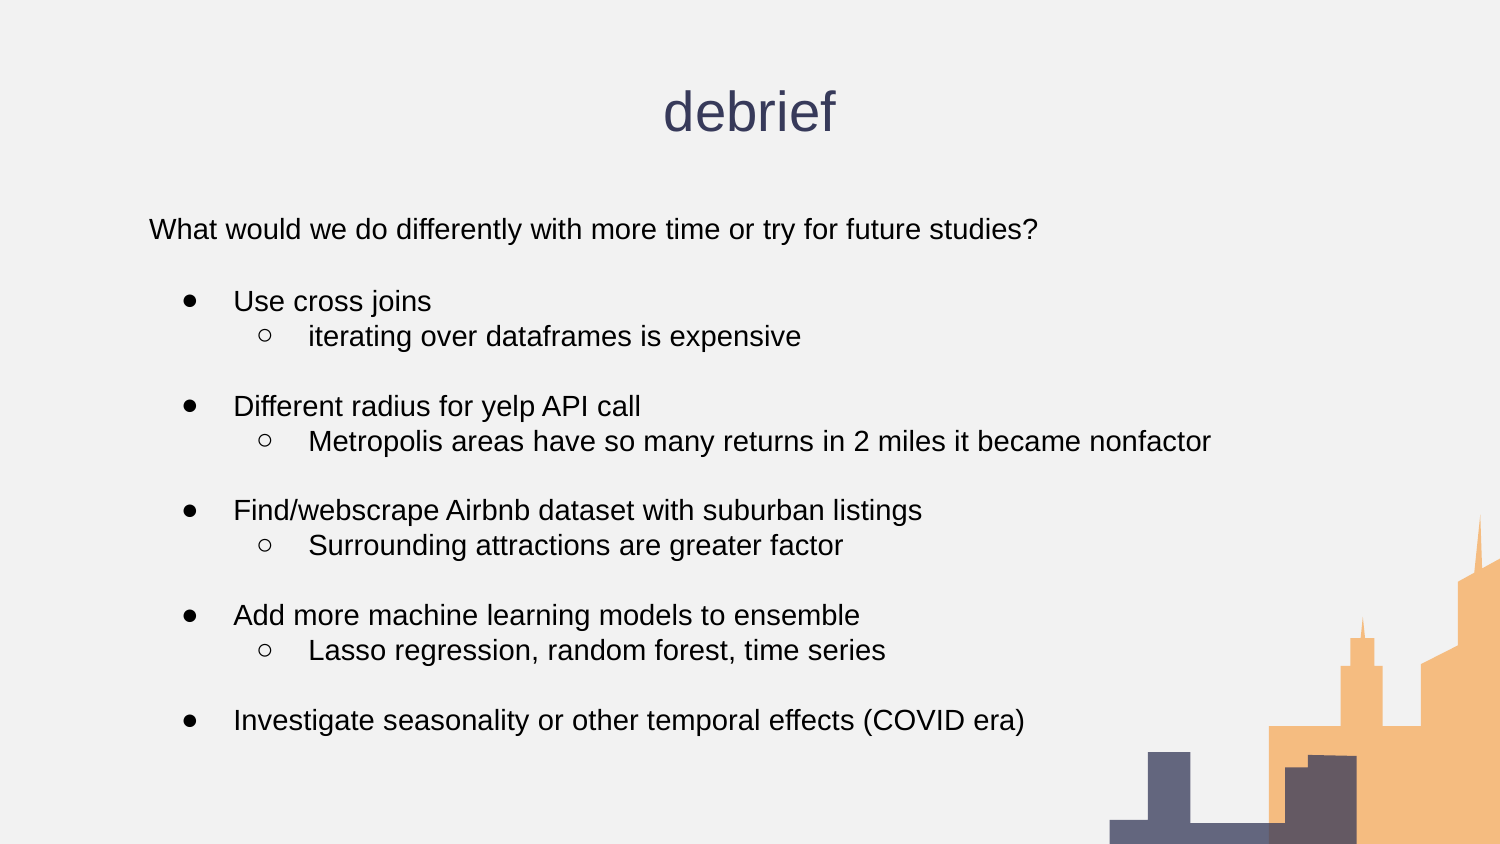

# debrief
What would we do differently with more time or try for future studies?
Use cross joins
iterating over dataframes is expensive

Different radius for yelp API call
Metropolis areas have so many returns in 2 miles it became nonfactor

Find/webscrape Airbnb dataset with suburban listings
Surrounding attractions are greater factor

Add more machine learning models to ensemble
Lasso regression, random forest, time series

Investigate seasonality or other temporal effects (COVID era)